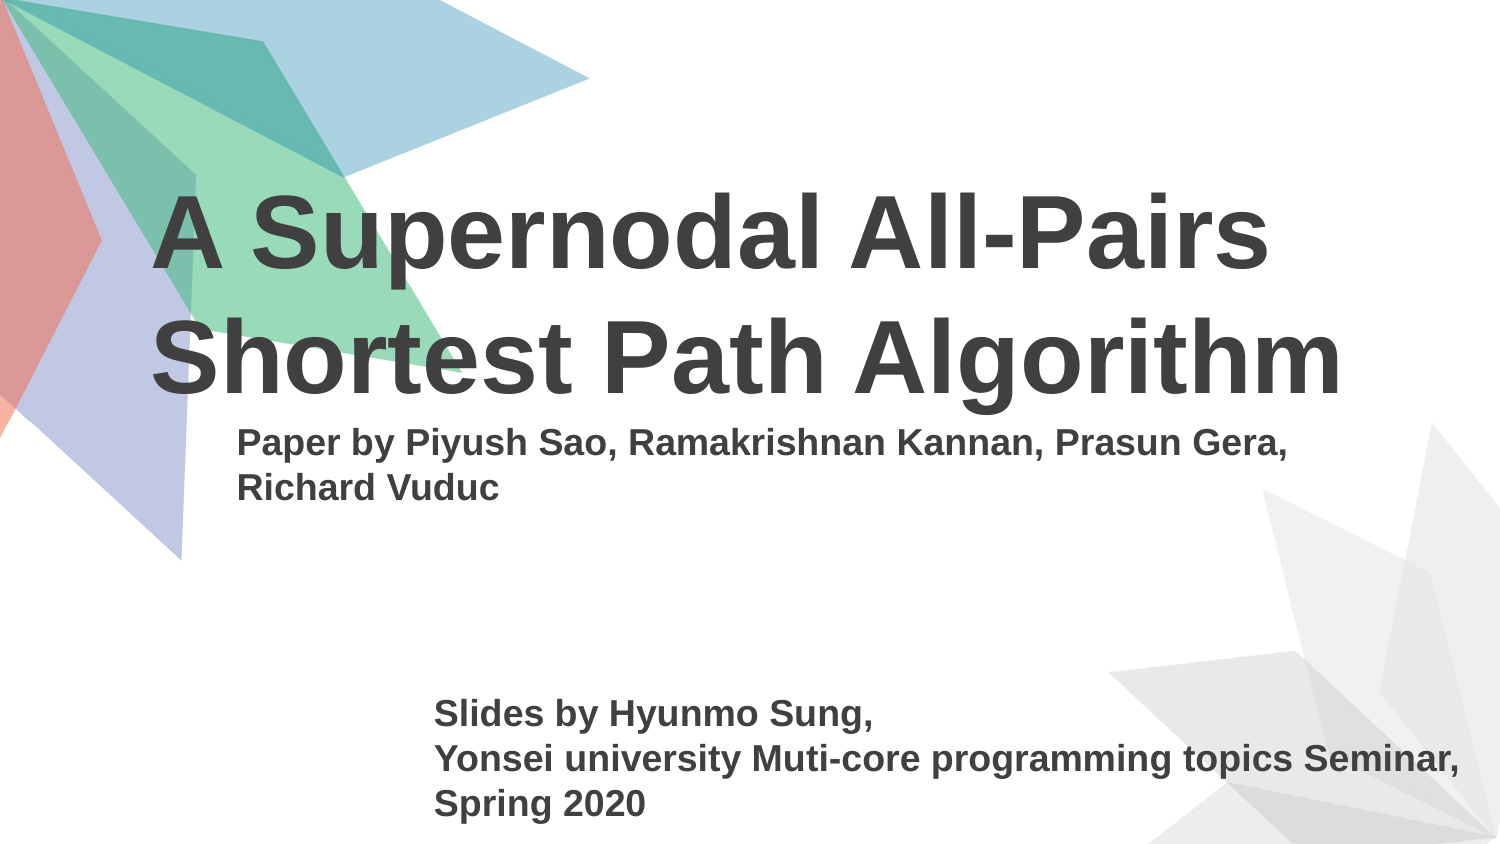

A Supernodal All-Pairs Shortest Path Algorithm
Paper by Piyush Sao, Ramakrishnan Kannan, Prasun Gera, Richard Vuduc
Slides by Hyunmo Sung,
Yonsei university Muti-core programming topics Seminar, Spring 2020